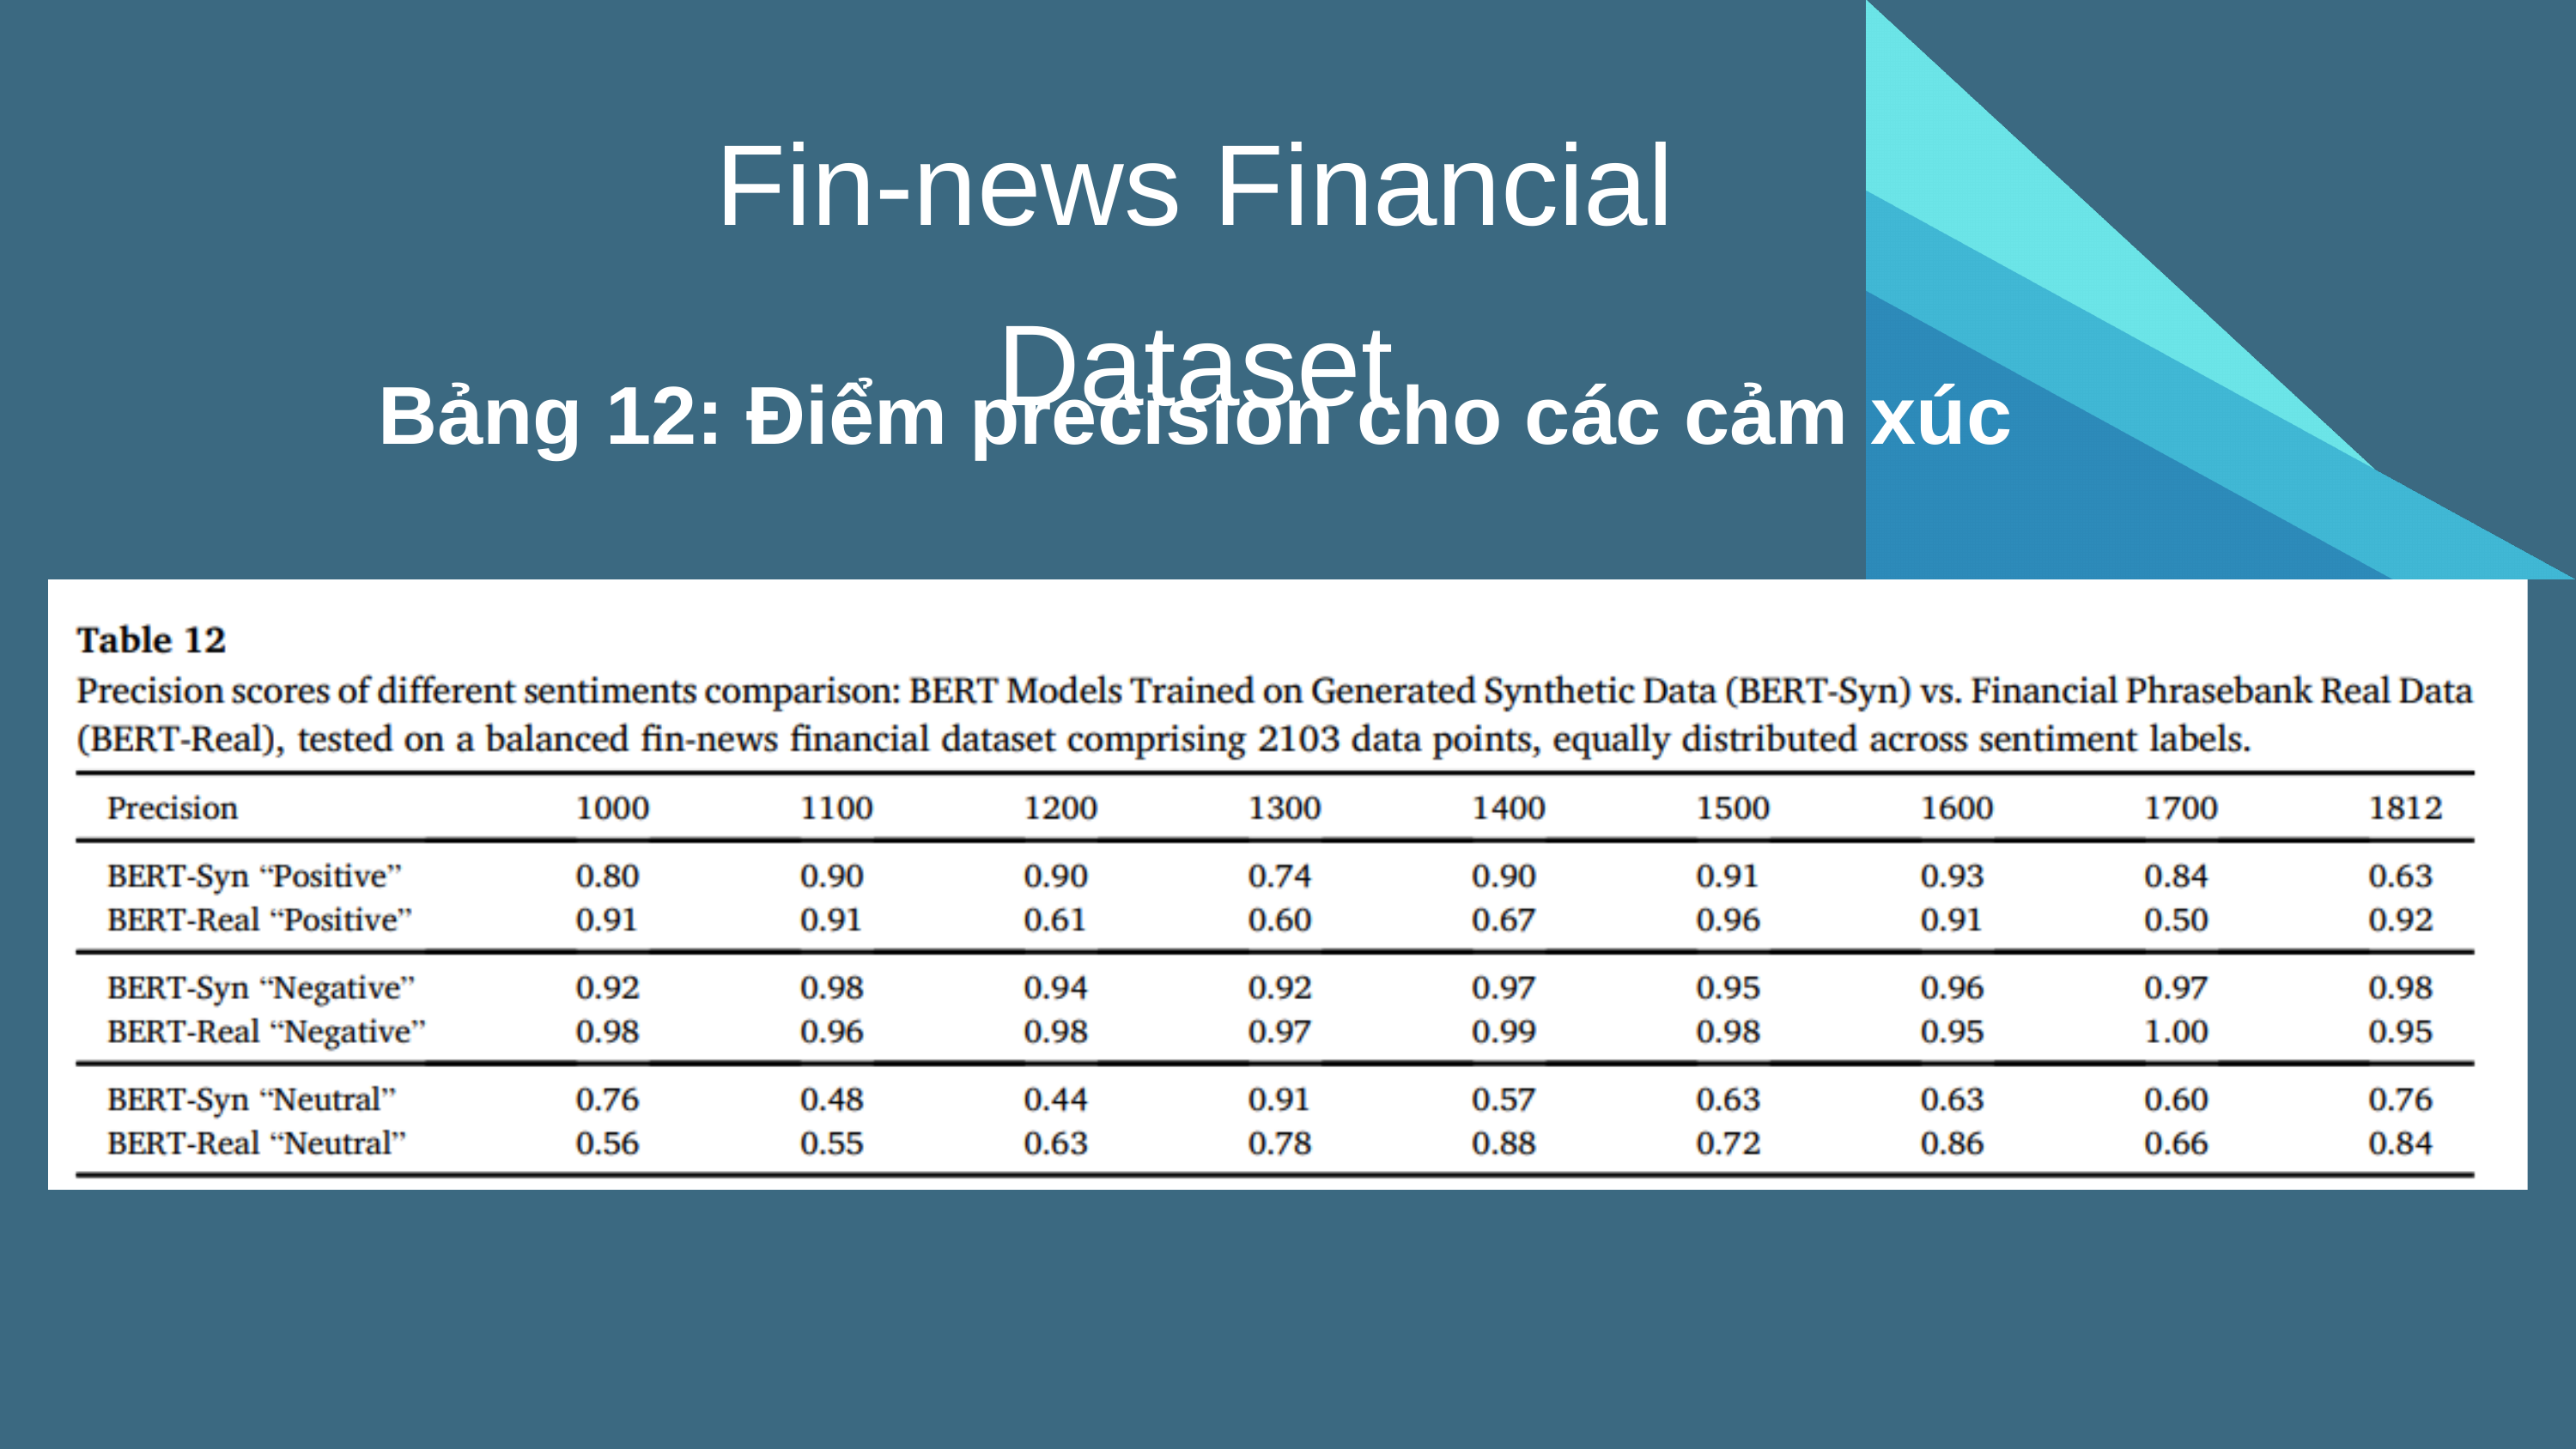

Fin-news Financial Dataset
Bảng 12: Điểm precision cho các cảm xúc